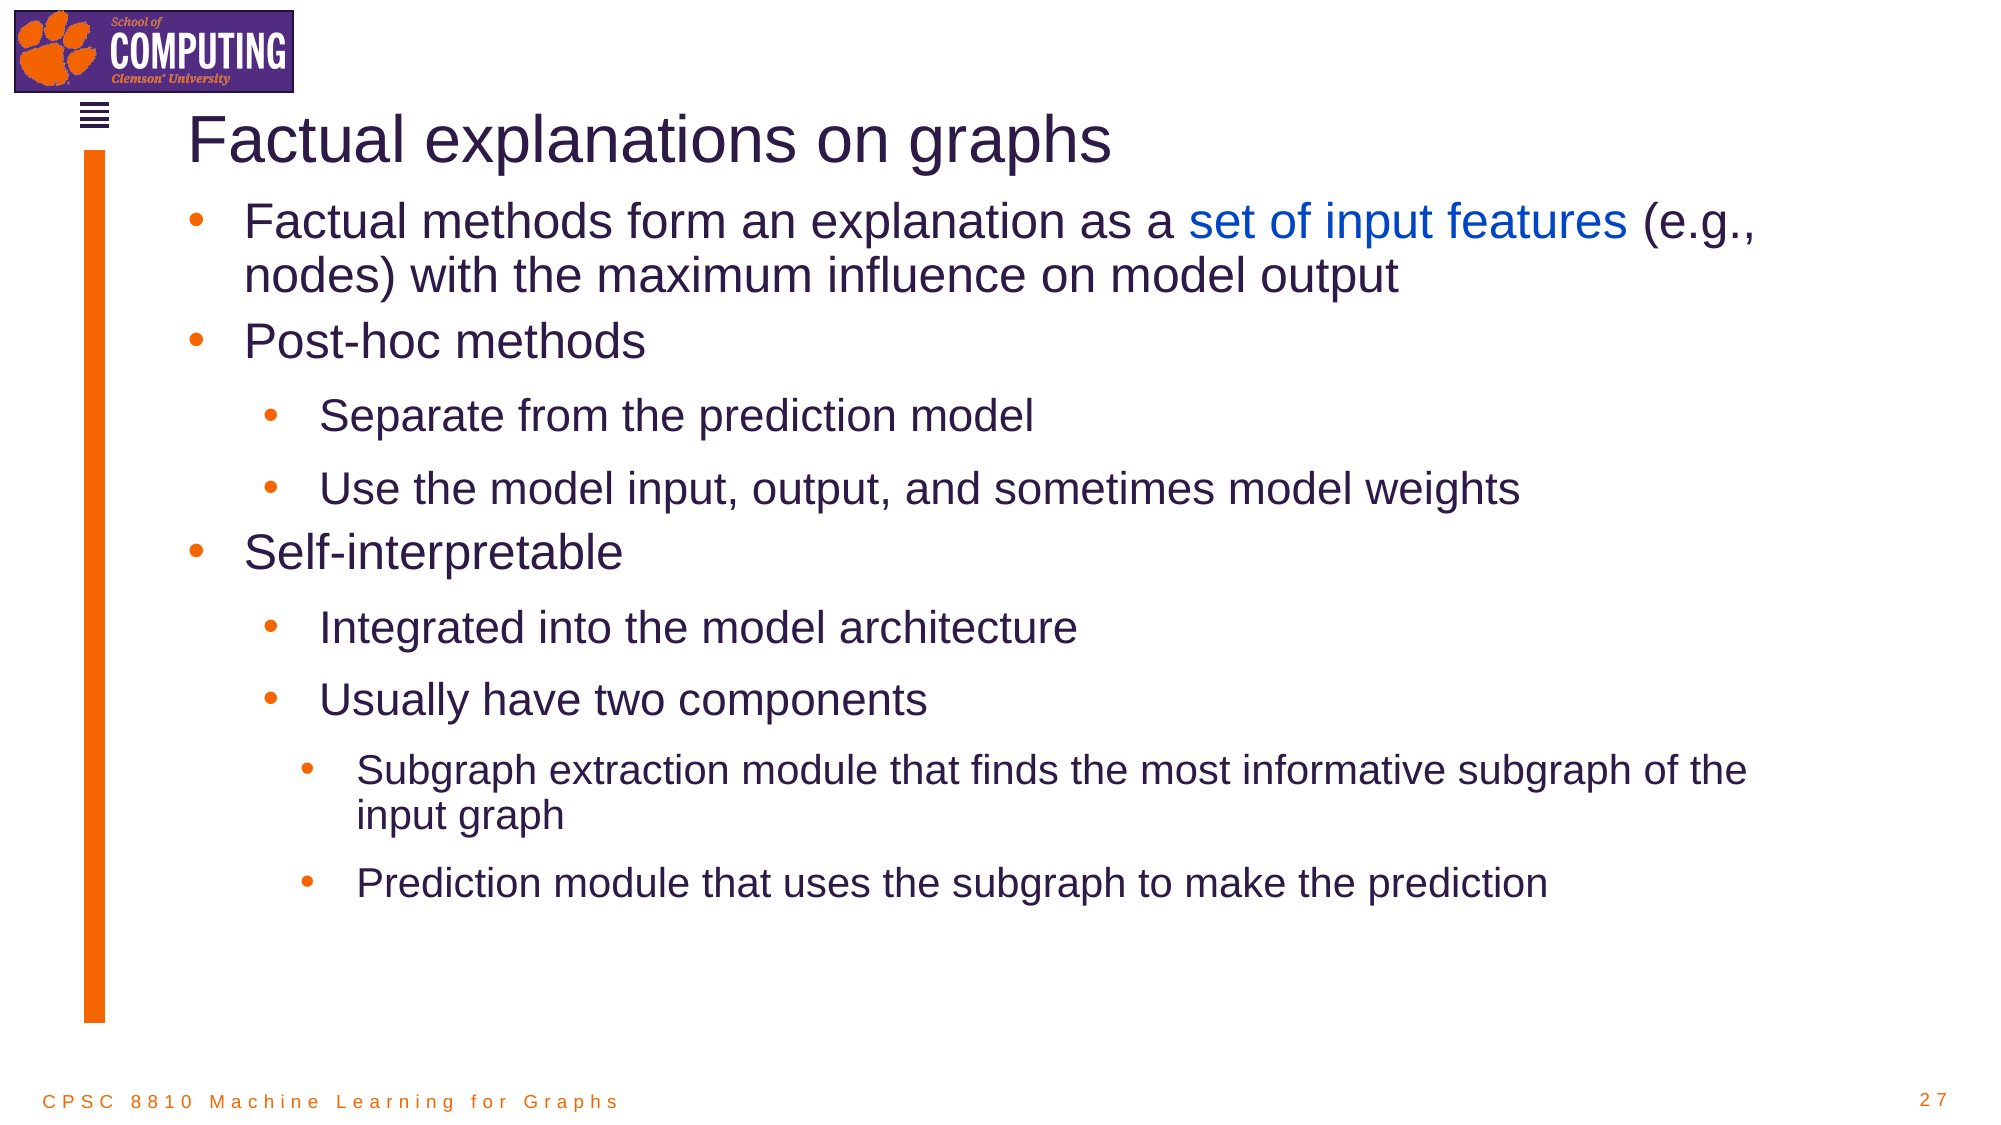

# Factual explanations on graphs
Factual methods form an explanation as a set of input features (e.g., nodes) with the maximum influence on model output
Post-hoc methods
Separate from the prediction model
Use the model input, output, and sometimes model weights
Self-interpretable
Integrated into the model architecture
Usually have two components
Subgraph extraction module that finds the most informative subgraph of the input graph
Prediction module that uses the subgraph to make the prediction